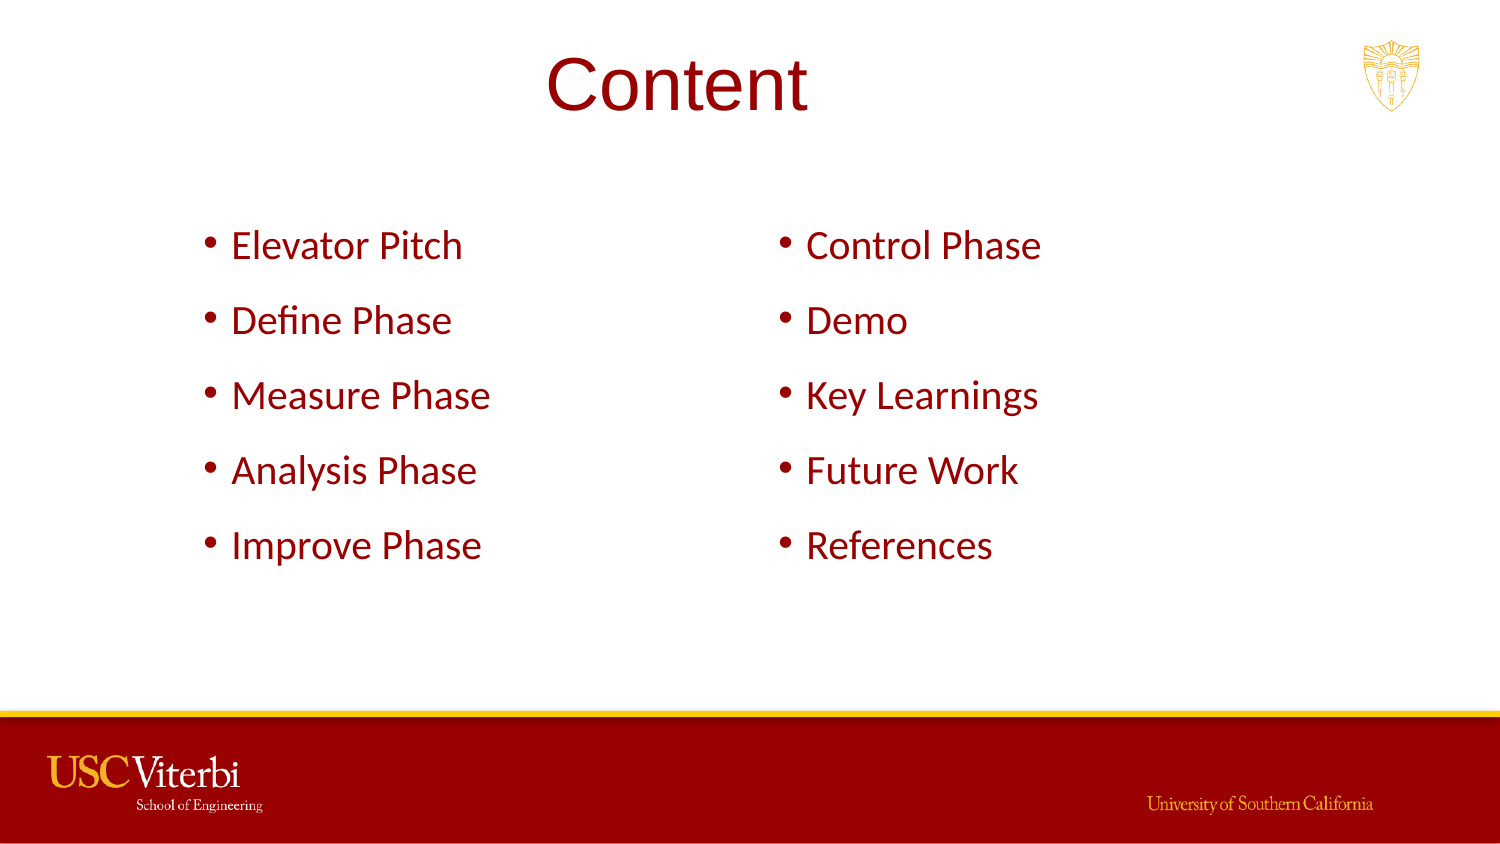

Content
Elevator Pitch
Define Phase
Measure Phase
Analysis Phase
Improve Phase

Control Phase
Demo
Key Learnings
Future Work
References